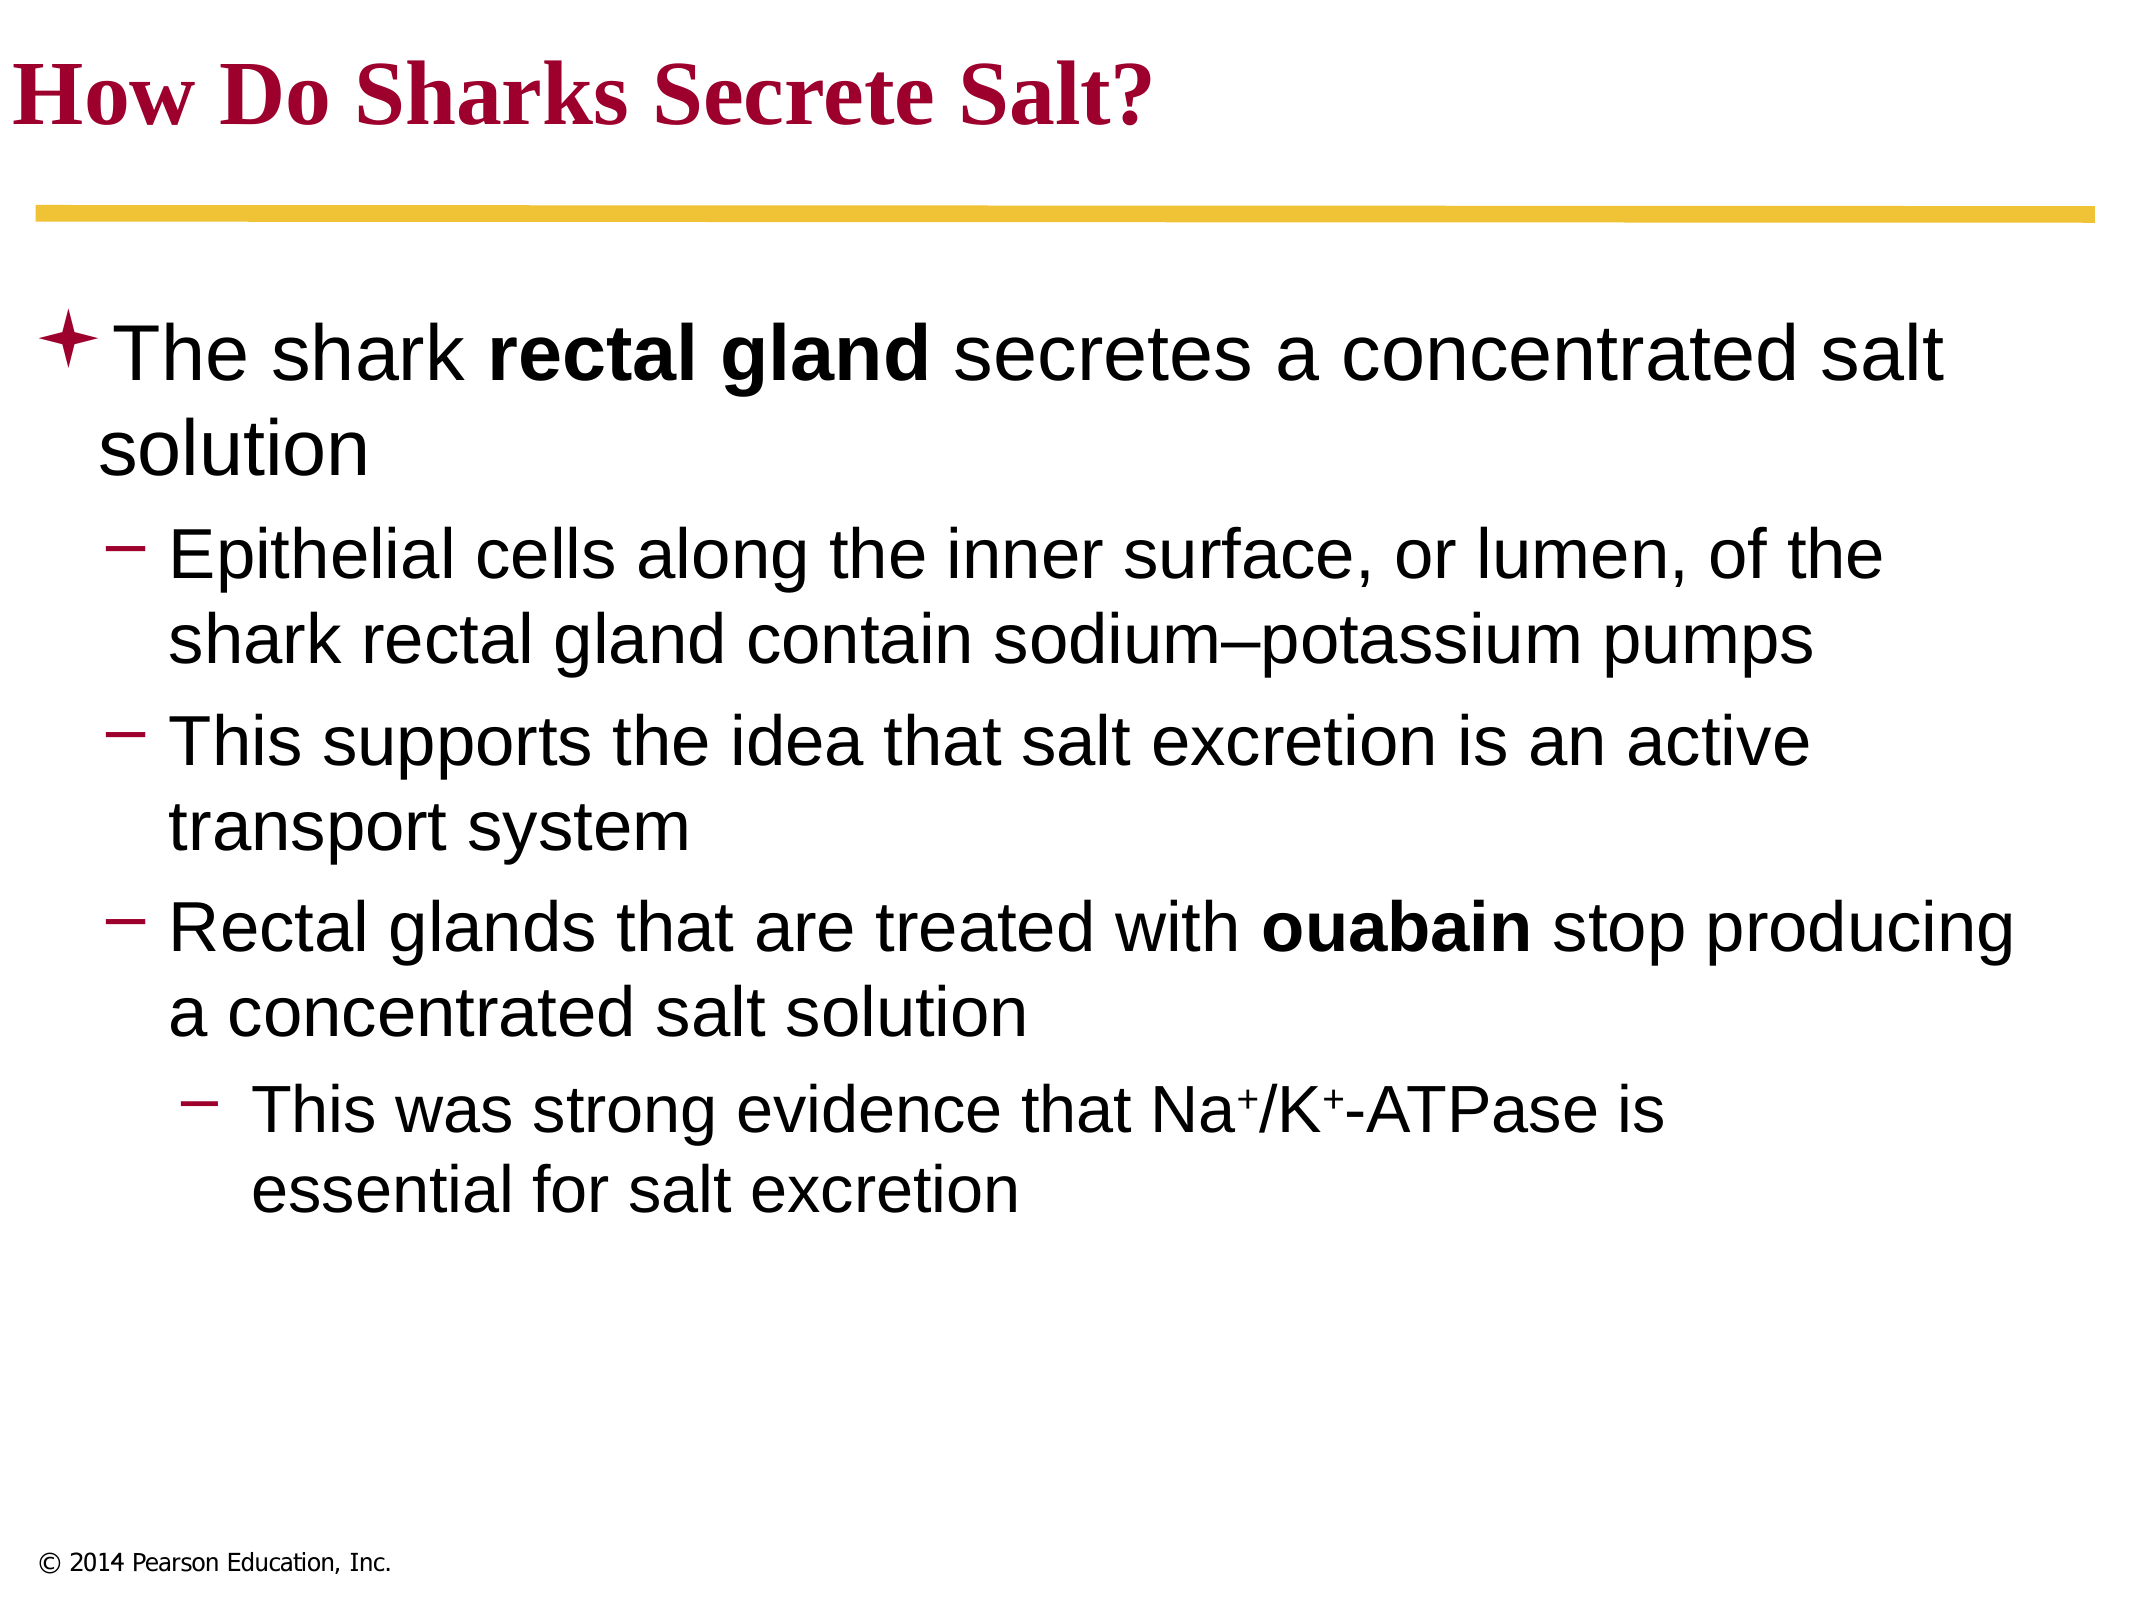

How Do Sharks Secrete Salt?

The shark rectal gland secretes a concentrated salt solution
Epithelial cells along the inner surface, or lumen, of the shark rectal gland contain sodium–potassium pumps
This supports the idea that salt excretion is an active transport system
Rectal glands that are treated with ouabain stop producing a concentrated salt solution
This was strong evidence that Na+/K+-ATPase is
essential for salt excretion